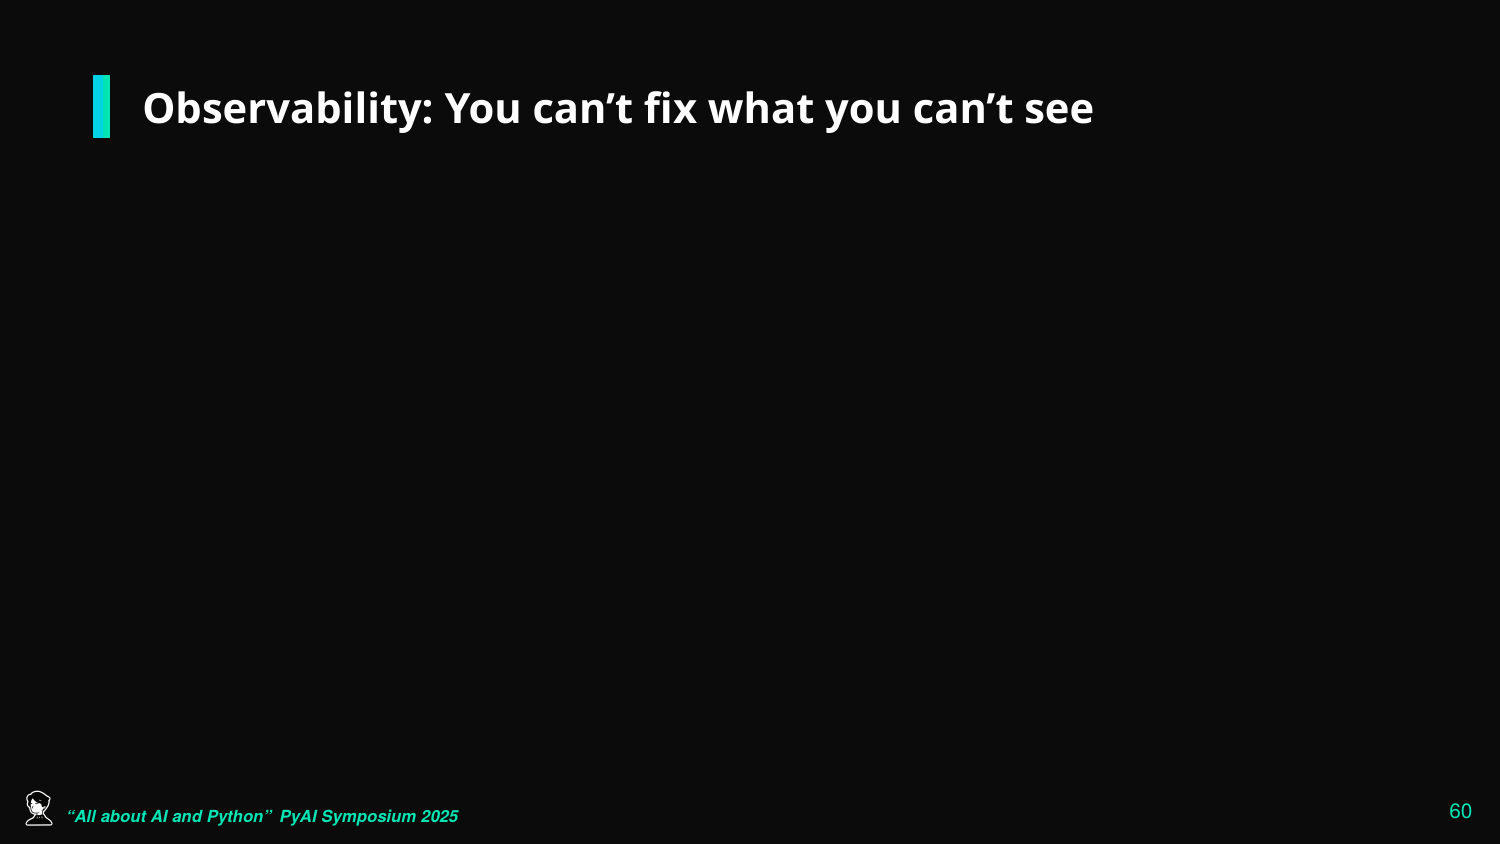

# Observability: You can’t fix what you can’t see

60